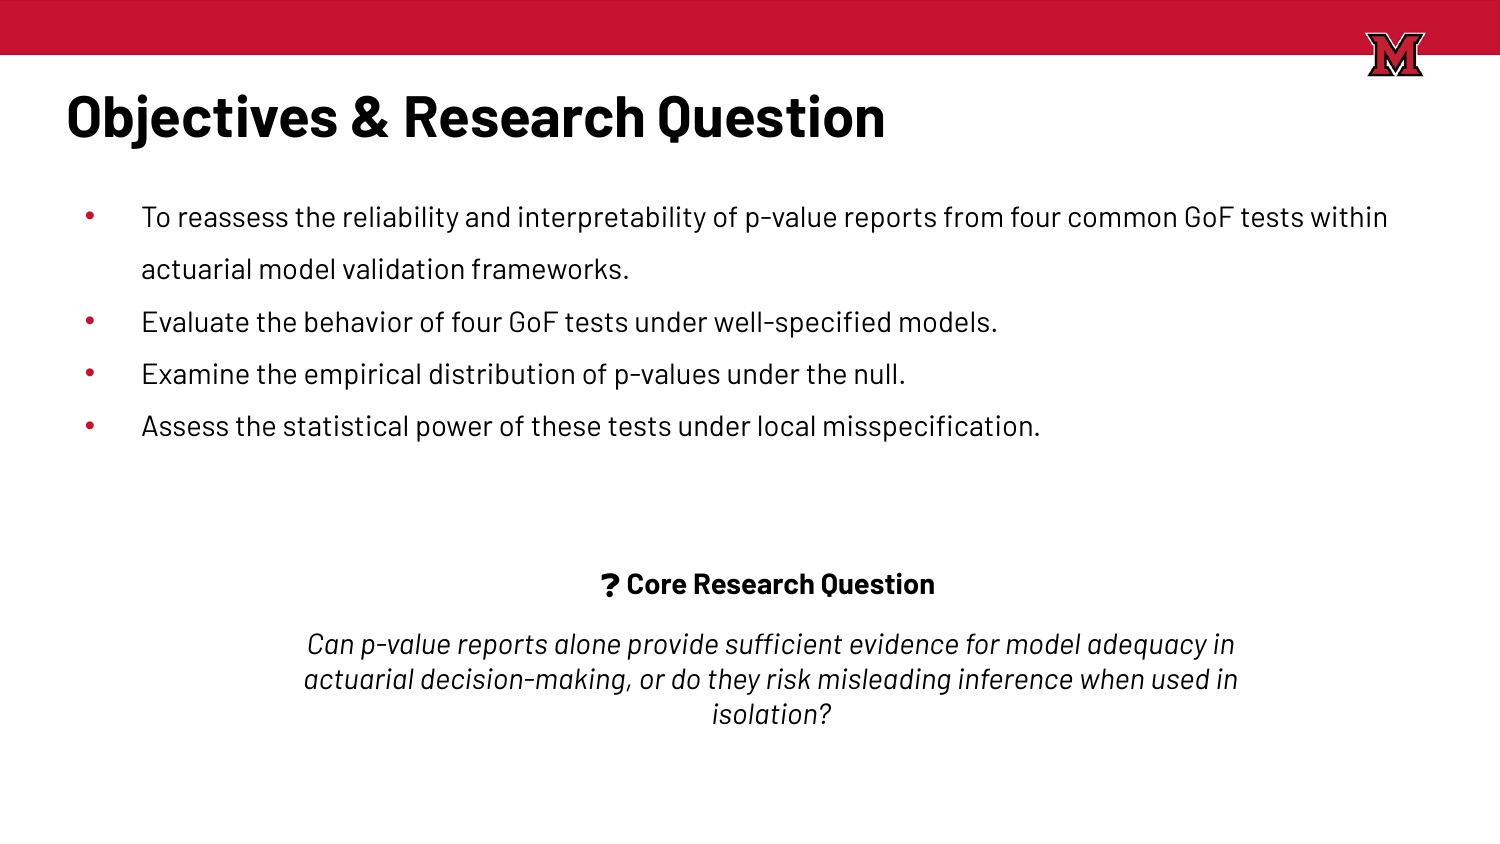

# Objectives & Research Question
To reassess the reliability and interpretability of p-value reports from four common GoF tests within actuarial model validation frameworks.
Evaluate the behavior of four GoF tests under well-specified models.
Examine the empirical distribution of p-values under the null.
Assess the statistical power of these tests under local misspecification.

❓ Core Research Question

Can p-value reports alone provide sufficient evidence for model adequacy in actuarial decision-making, or do they risk misleading inference when used in isolation?